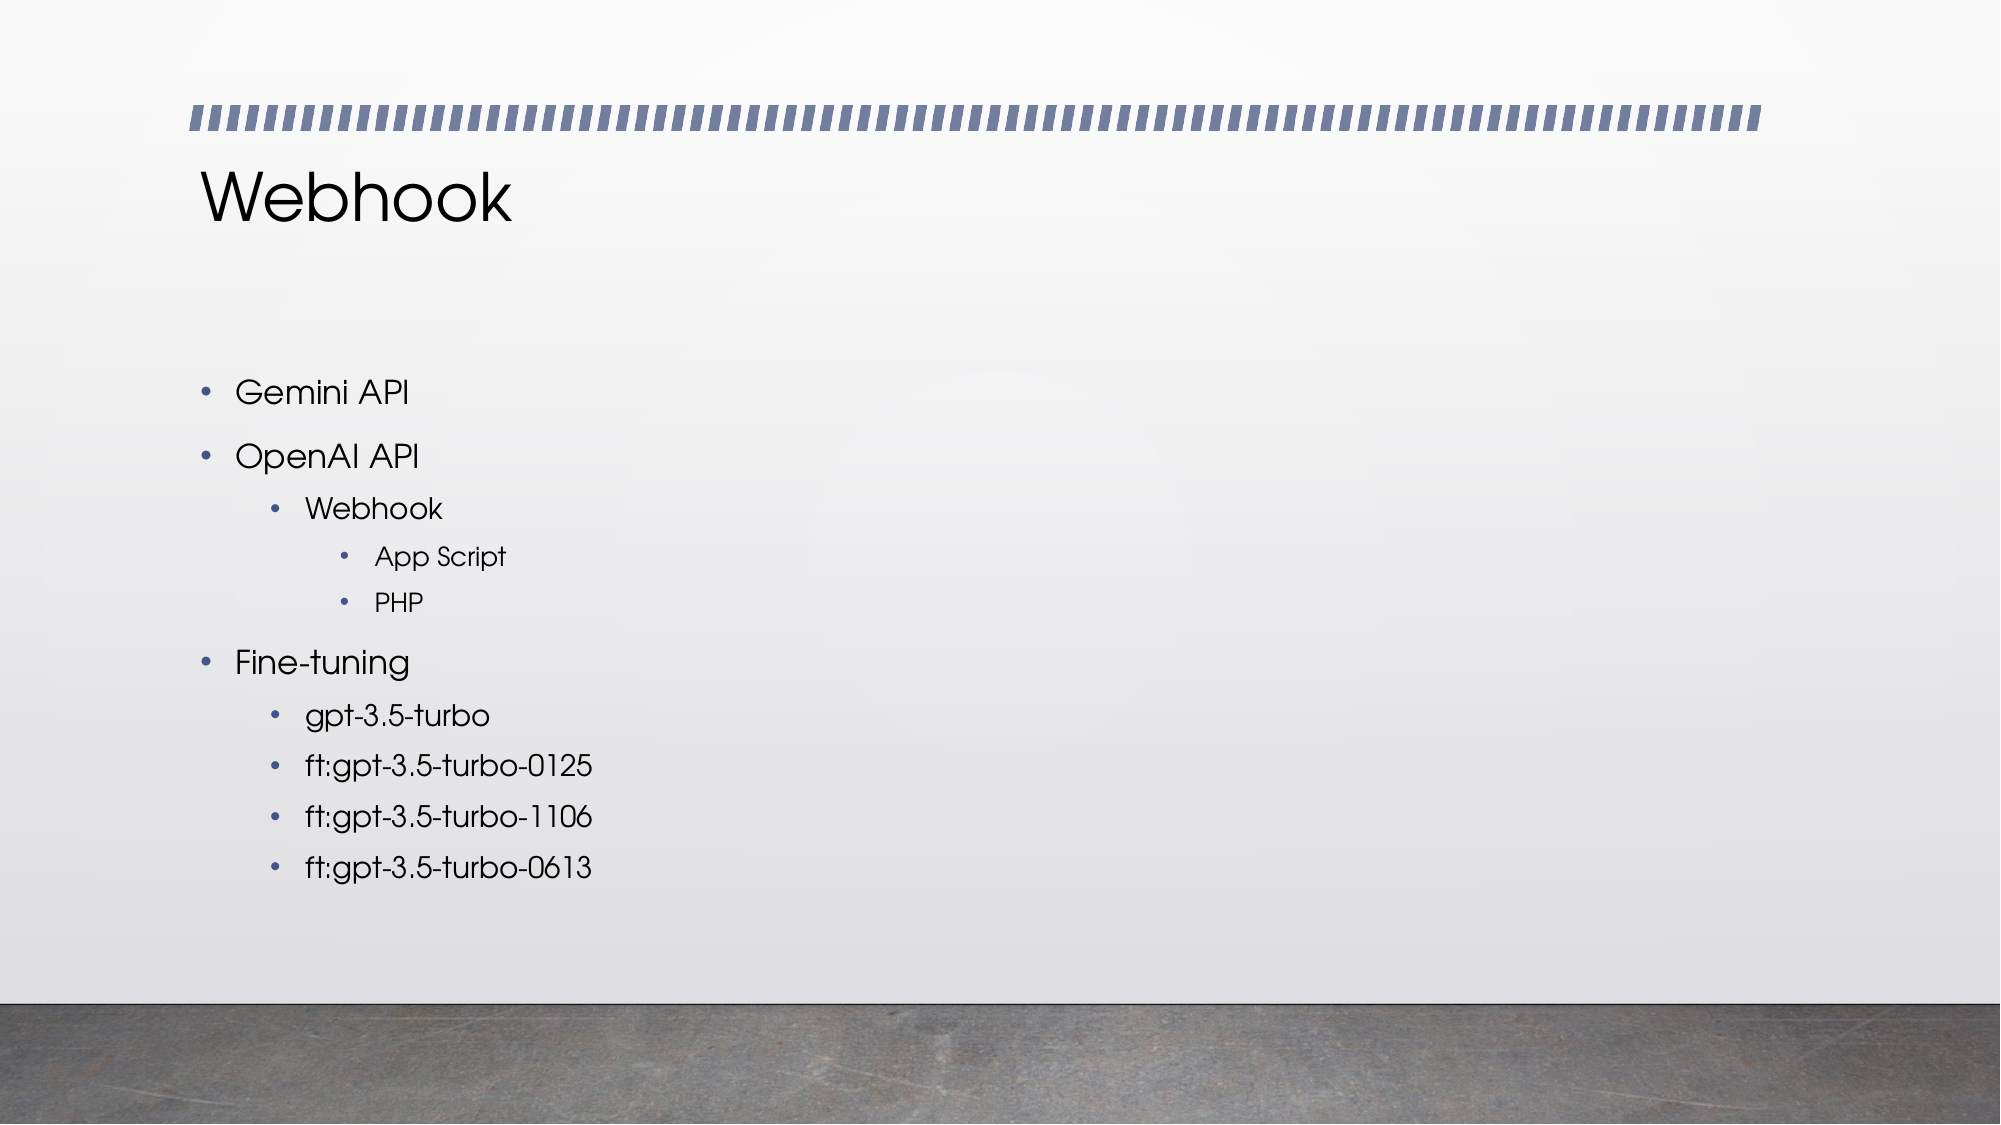

# Webhook
Gemini API
OpenAI API
Webhook
App Script
PHP
Fine-tuning
gpt-3.5-turbo
ft:gpt-3.5-turbo-0125
ft:gpt-3.5-turbo-1106
ft:gpt-3.5-turbo-0613